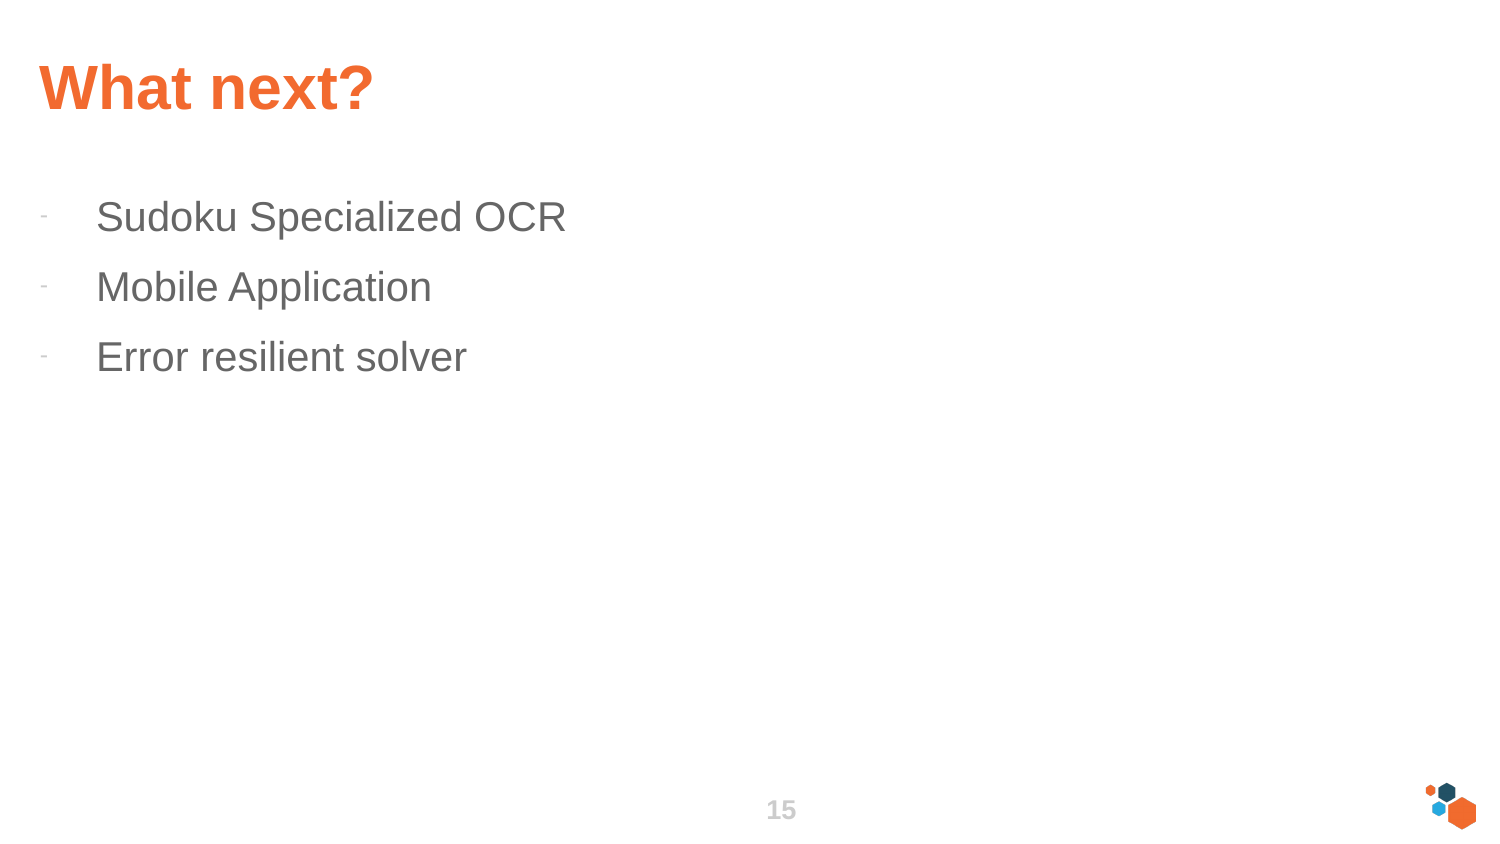

What next?
Sudoku Specialized OCR
Mobile Application
Error resilient solver
15